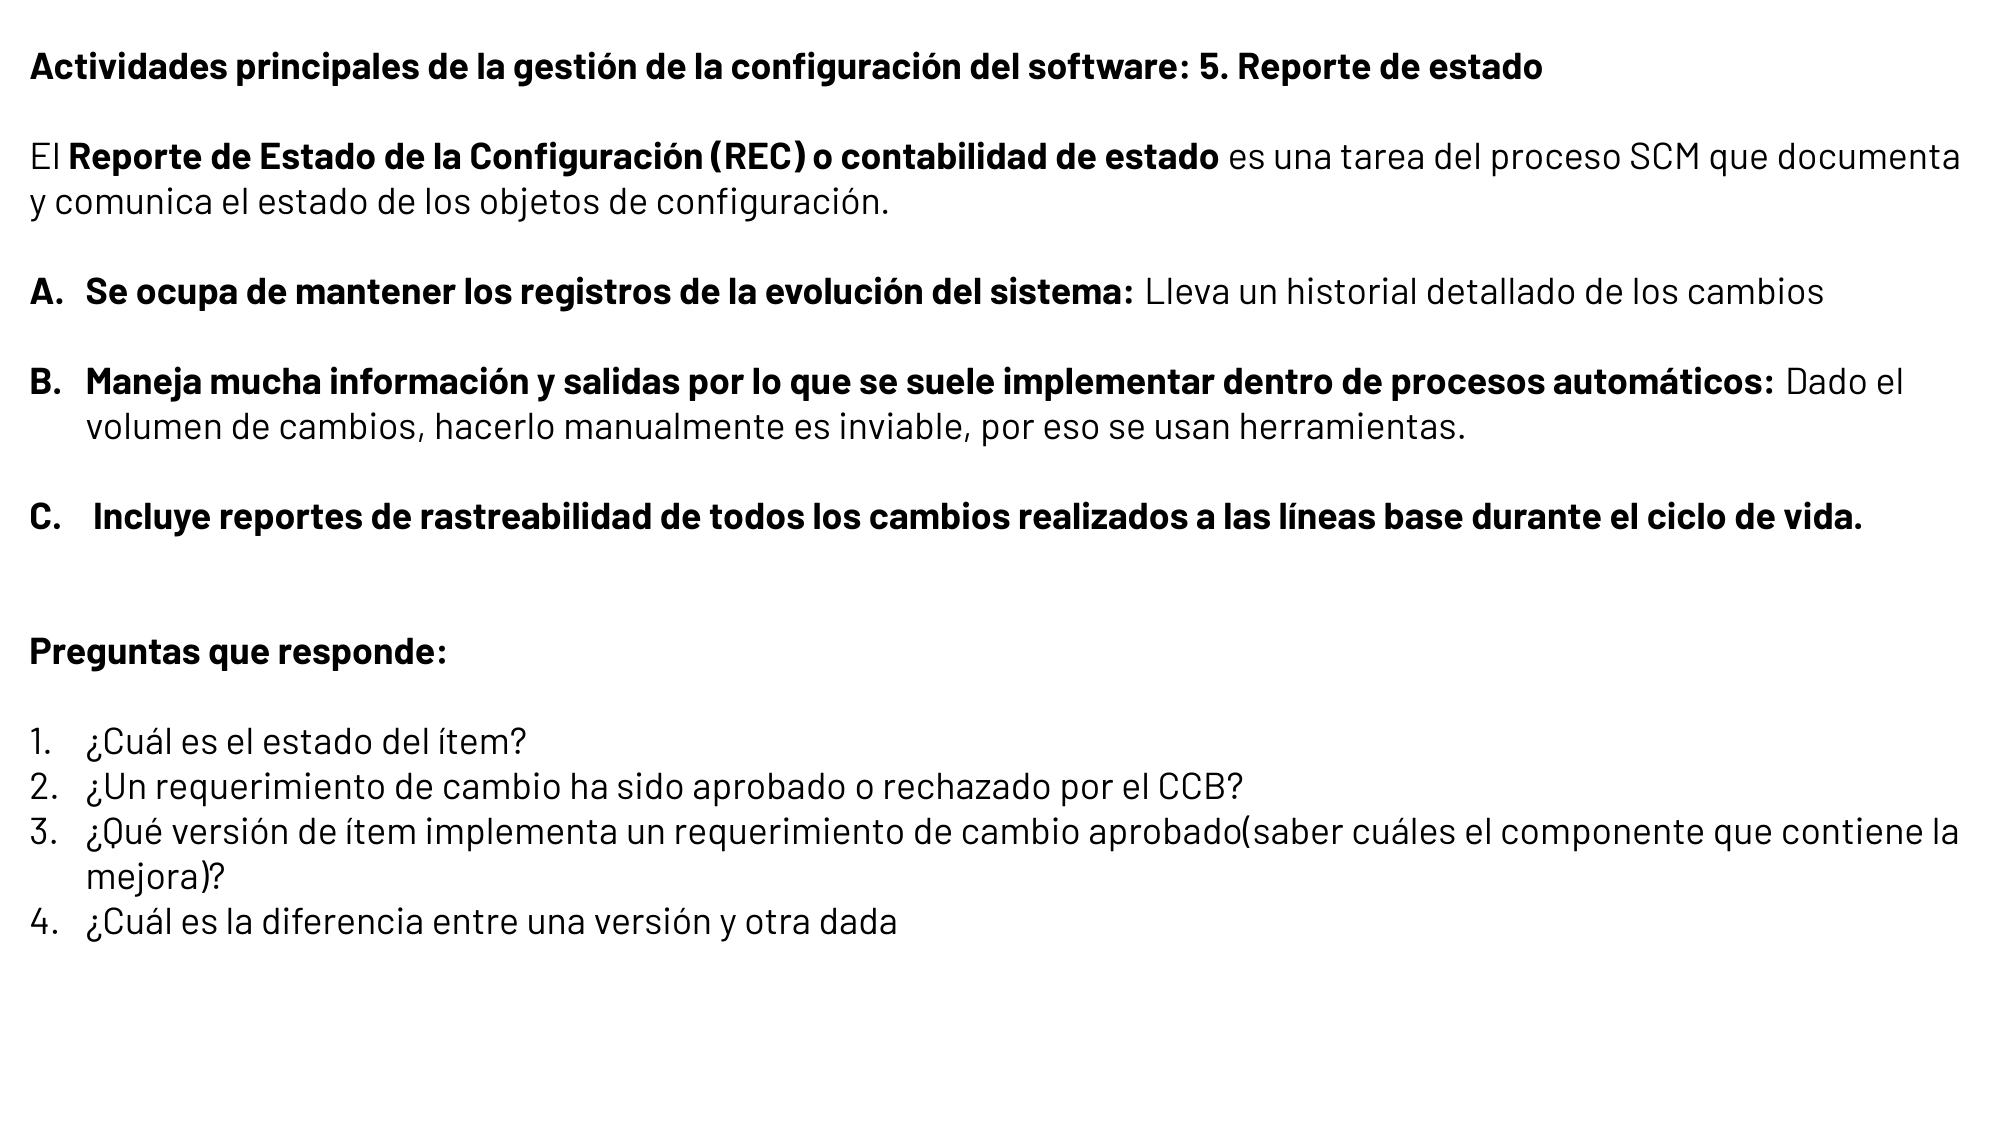

Actividades principales de la gestión de la configuración del software: 5. Reporte de estado

El Reporte de Estado de la Configuración (REC) o contabilidad de estado es una tarea del proceso SCM que documenta y comunica el estado de los objetos de configuración.

Se ocupa de mantener los registros de la evolución del sistema: Lleva un historial detallado de los cambios

Maneja mucha información y salidas por lo que se suele implementar dentro de procesos automáticos: Dado el volumen de cambios, hacerlo manualmente es inviable, por eso se usan herramientas.

 Incluye reportes de rastreabilidad de todos los cambios realizados a las líneas base durante el ciclo de vida.

Preguntas que responde:

¿Cuál es el estado del ítem?
¿Un requerimiento de cambio ha sido aprobado o rechazado por el CCB?
¿Qué versión de ítem implementa un requerimiento de cambio aprobado(saber cuáles el componente que contiene la mejora)?
¿Cuál es la diferencia entre una versión y otra dada